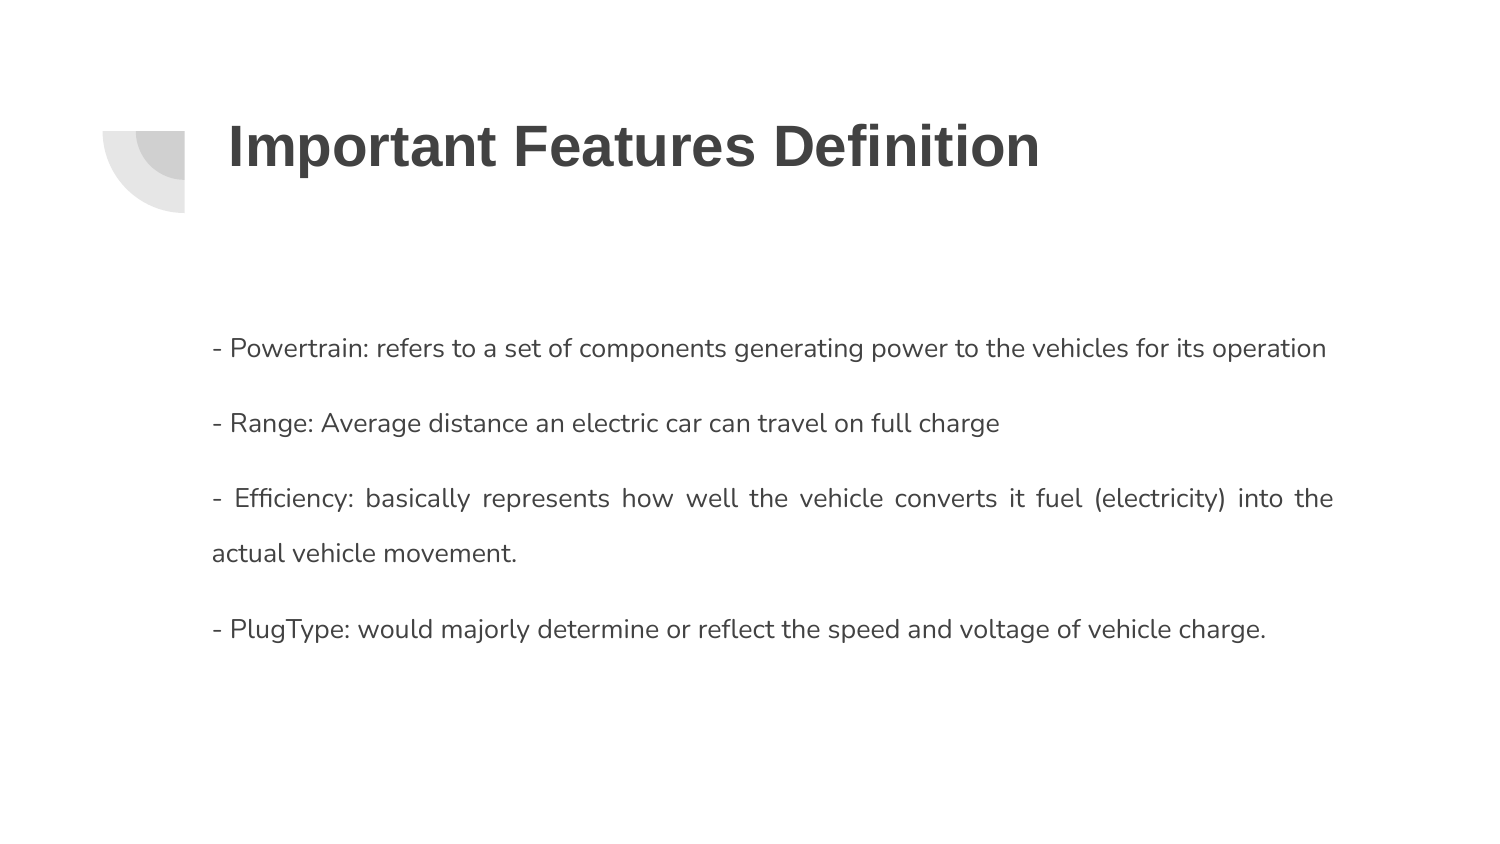

# Important Features Definition
- Powertrain: refers to a set of components generating power to the vehicles for its operation
- Range: Average distance an electric car can travel on full charge
- Efficiency: basically represents how well the vehicle converts it fuel (electricity) into the actual vehicle movement.
- PlugType: would majorly determine or reflect the speed and voltage of vehicle charge.